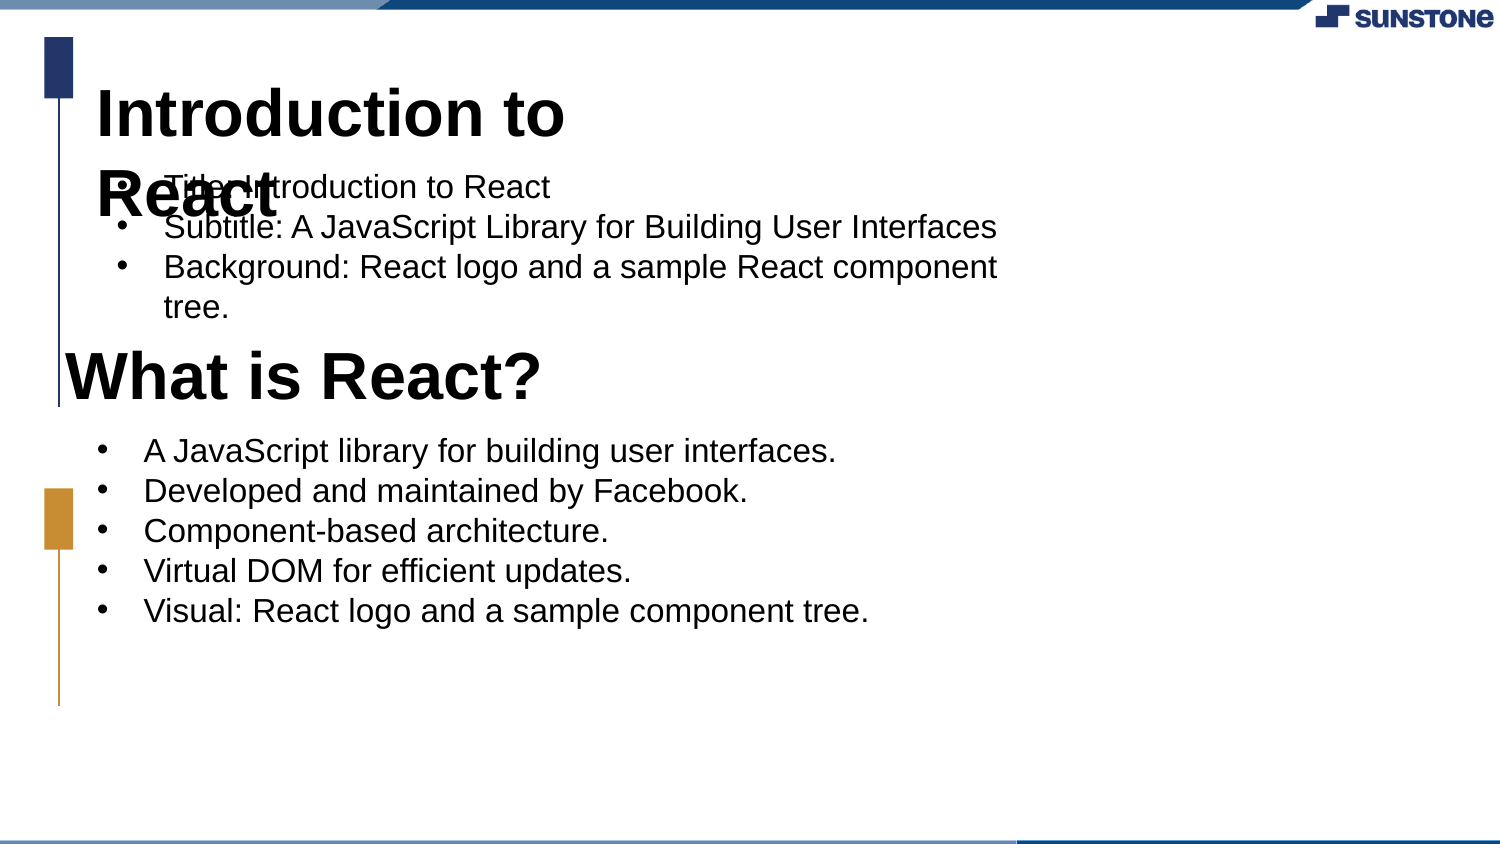

Introduction to React
Title: Introduction to React
Subtitle: A JavaScript Library for Building User Interfaces
Background: React logo and a sample React component tree.
What is React?
A JavaScript library for building user interfaces.
Developed and maintained by Facebook.
Component-based architecture.
Virtual DOM for efficient updates.
Visual: React logo and a sample component tree.